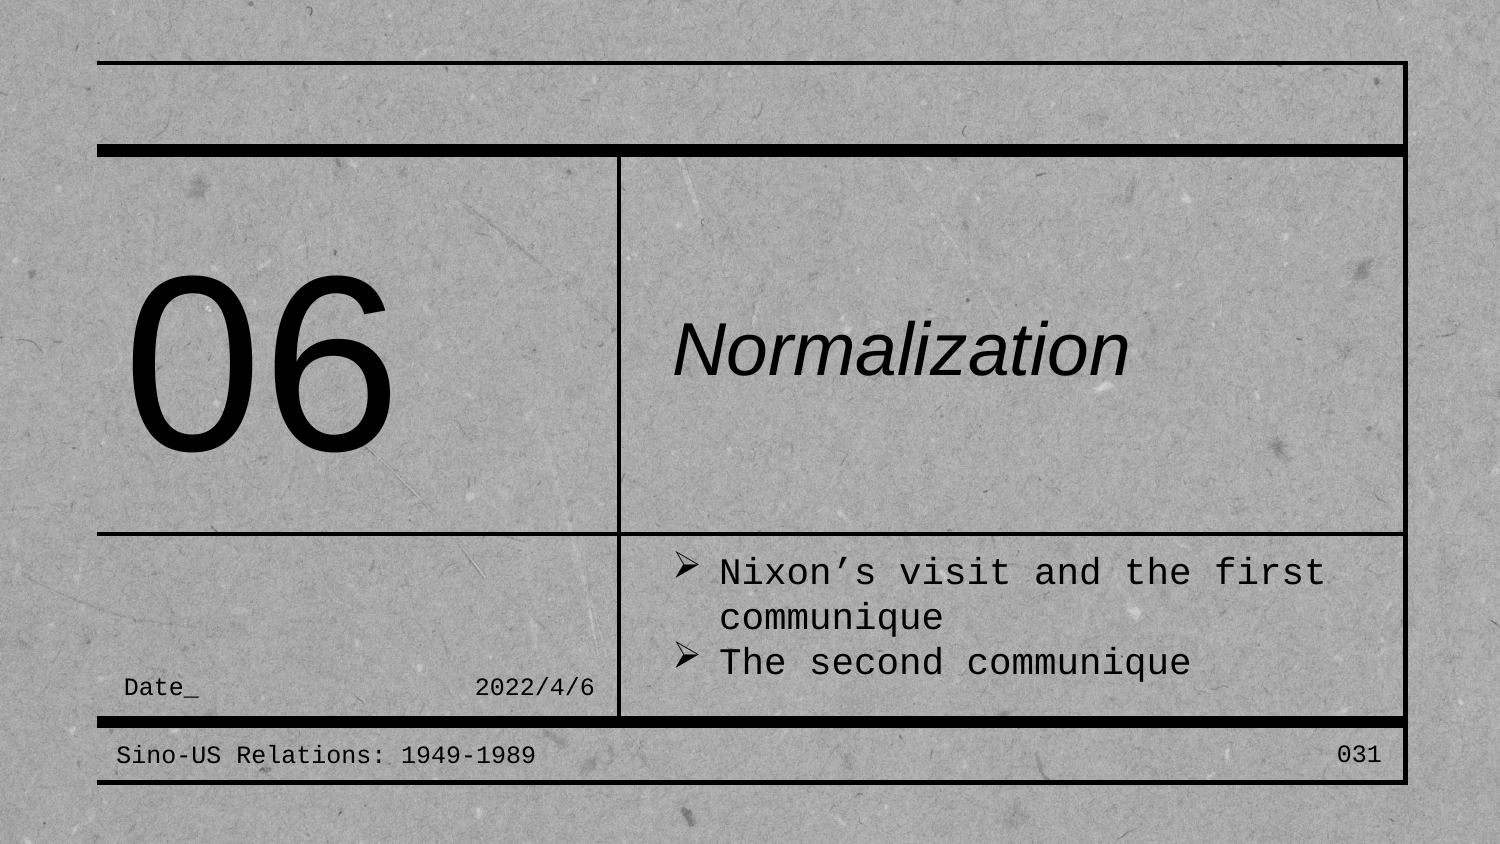

06
# Normalization
Nixon’s visit and the first communique
The second communique

Date_
2022/4/6
Sino-US Relations: 1949-1989
031